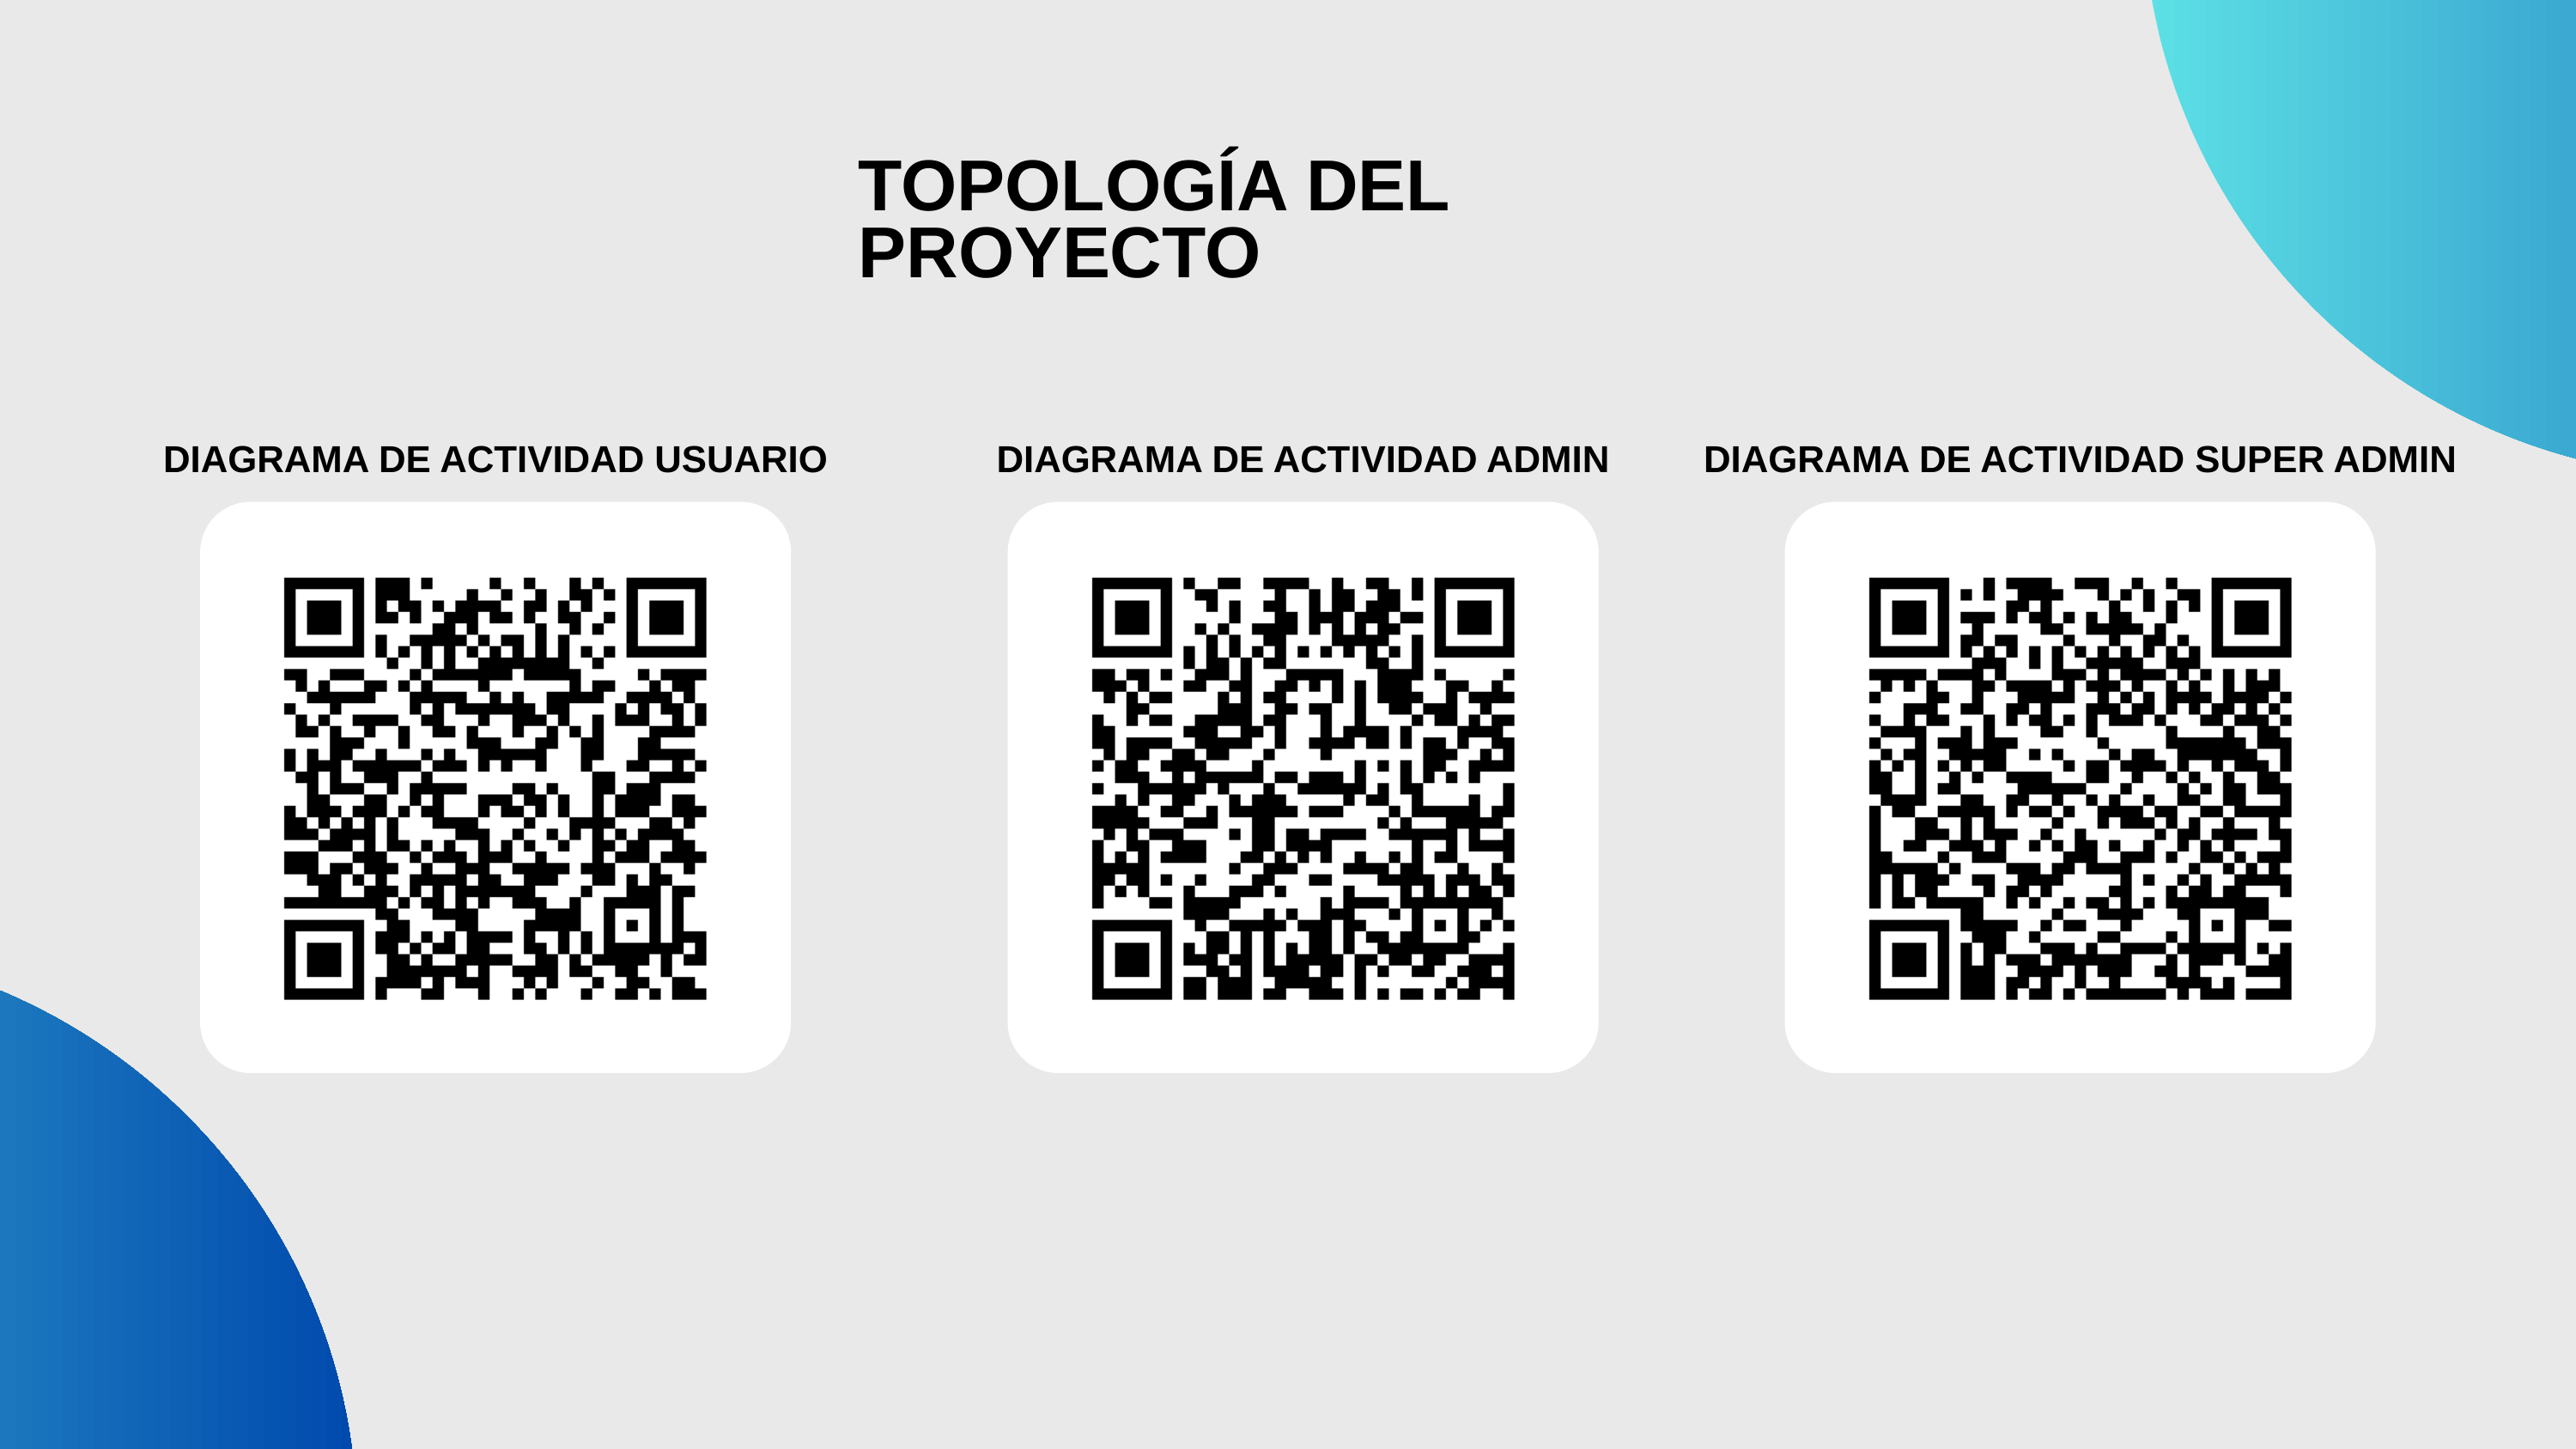

TOPOLOGÍA DEL PROYECTO
DIAGRAMA DE ACTIVIDAD USUARIO

DIAGRAMA DE ACTIVIDAD ADMIN

DIAGRAMA DE ACTIVIDAD SUPER ADMIN